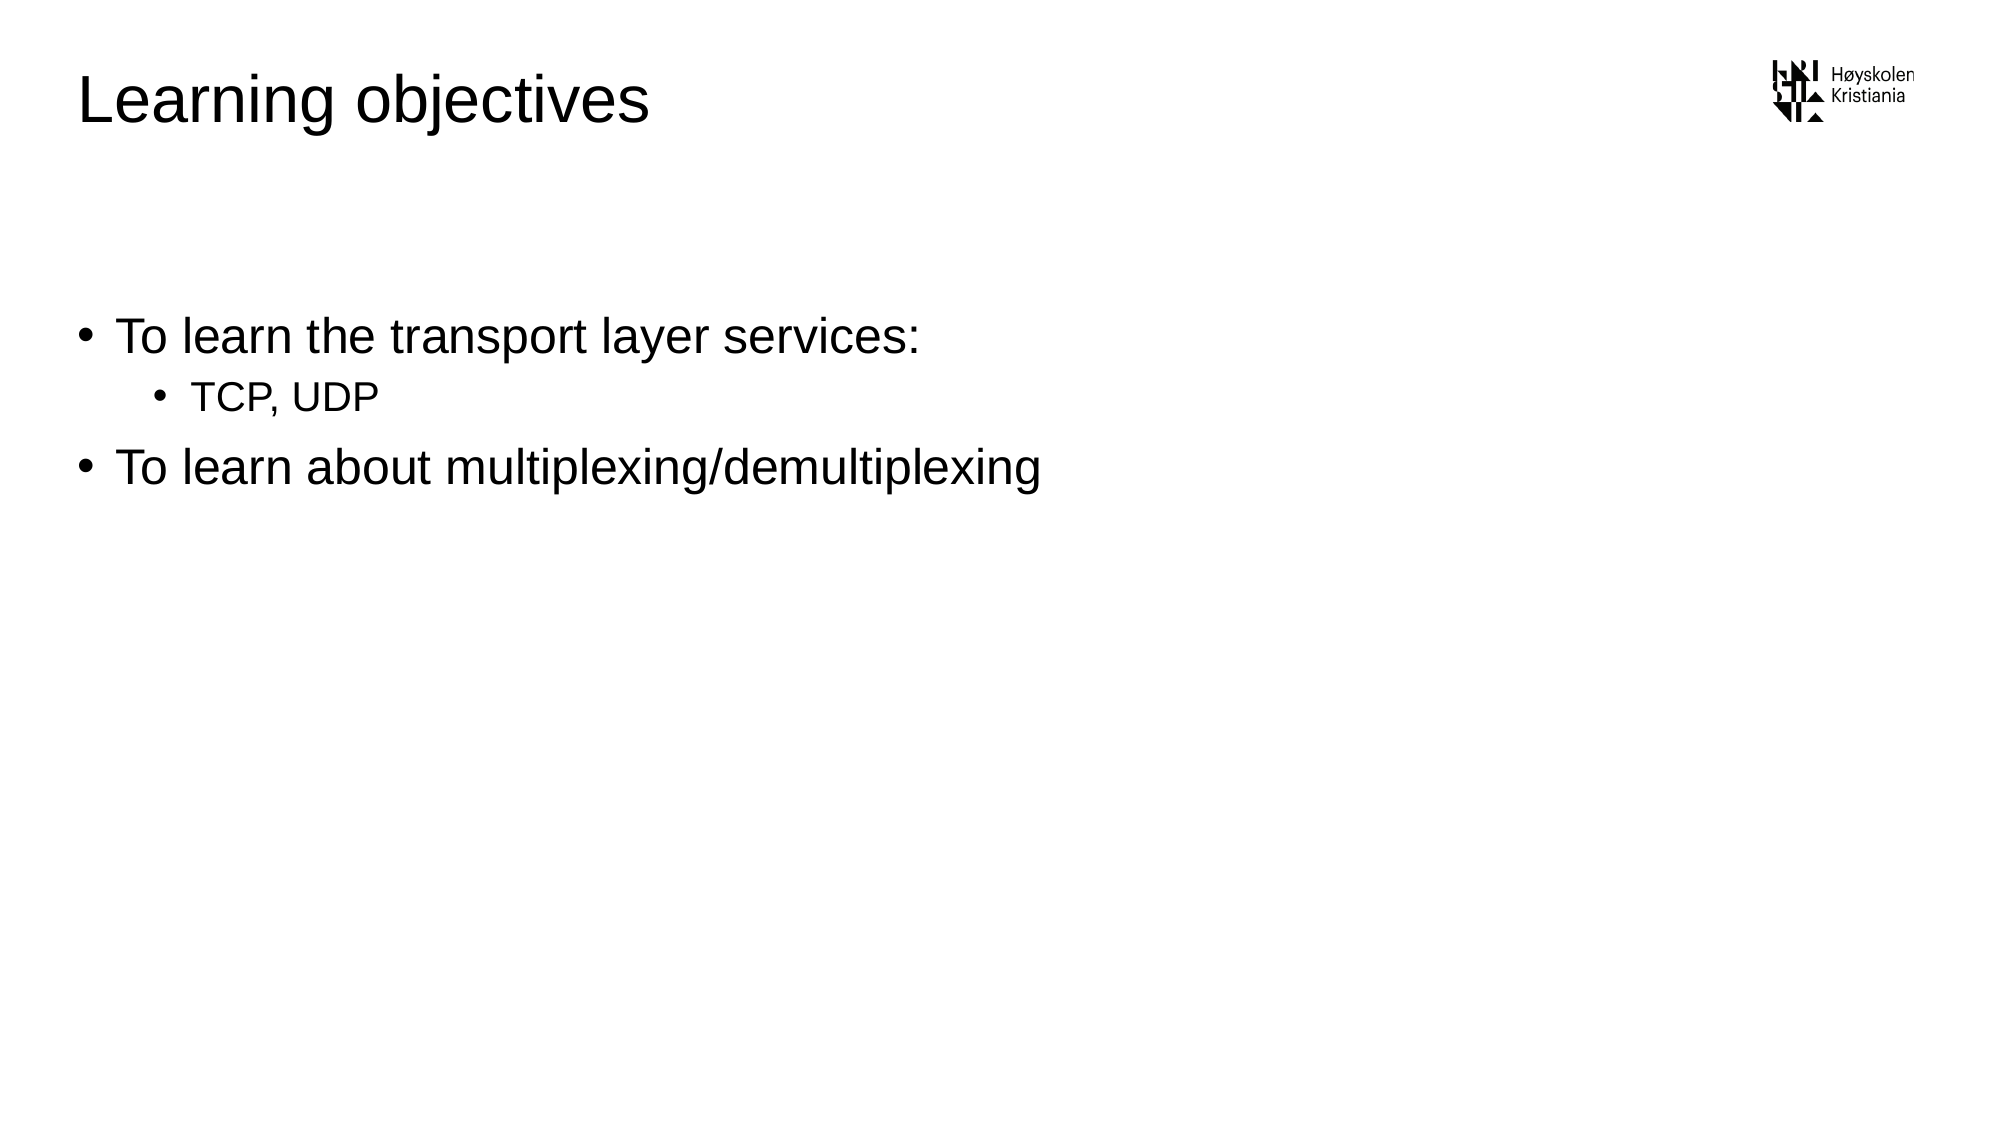

# Learning objectives
To learn the transport layer services:
TCP, UDP
To learn about multiplexing/demultiplexing